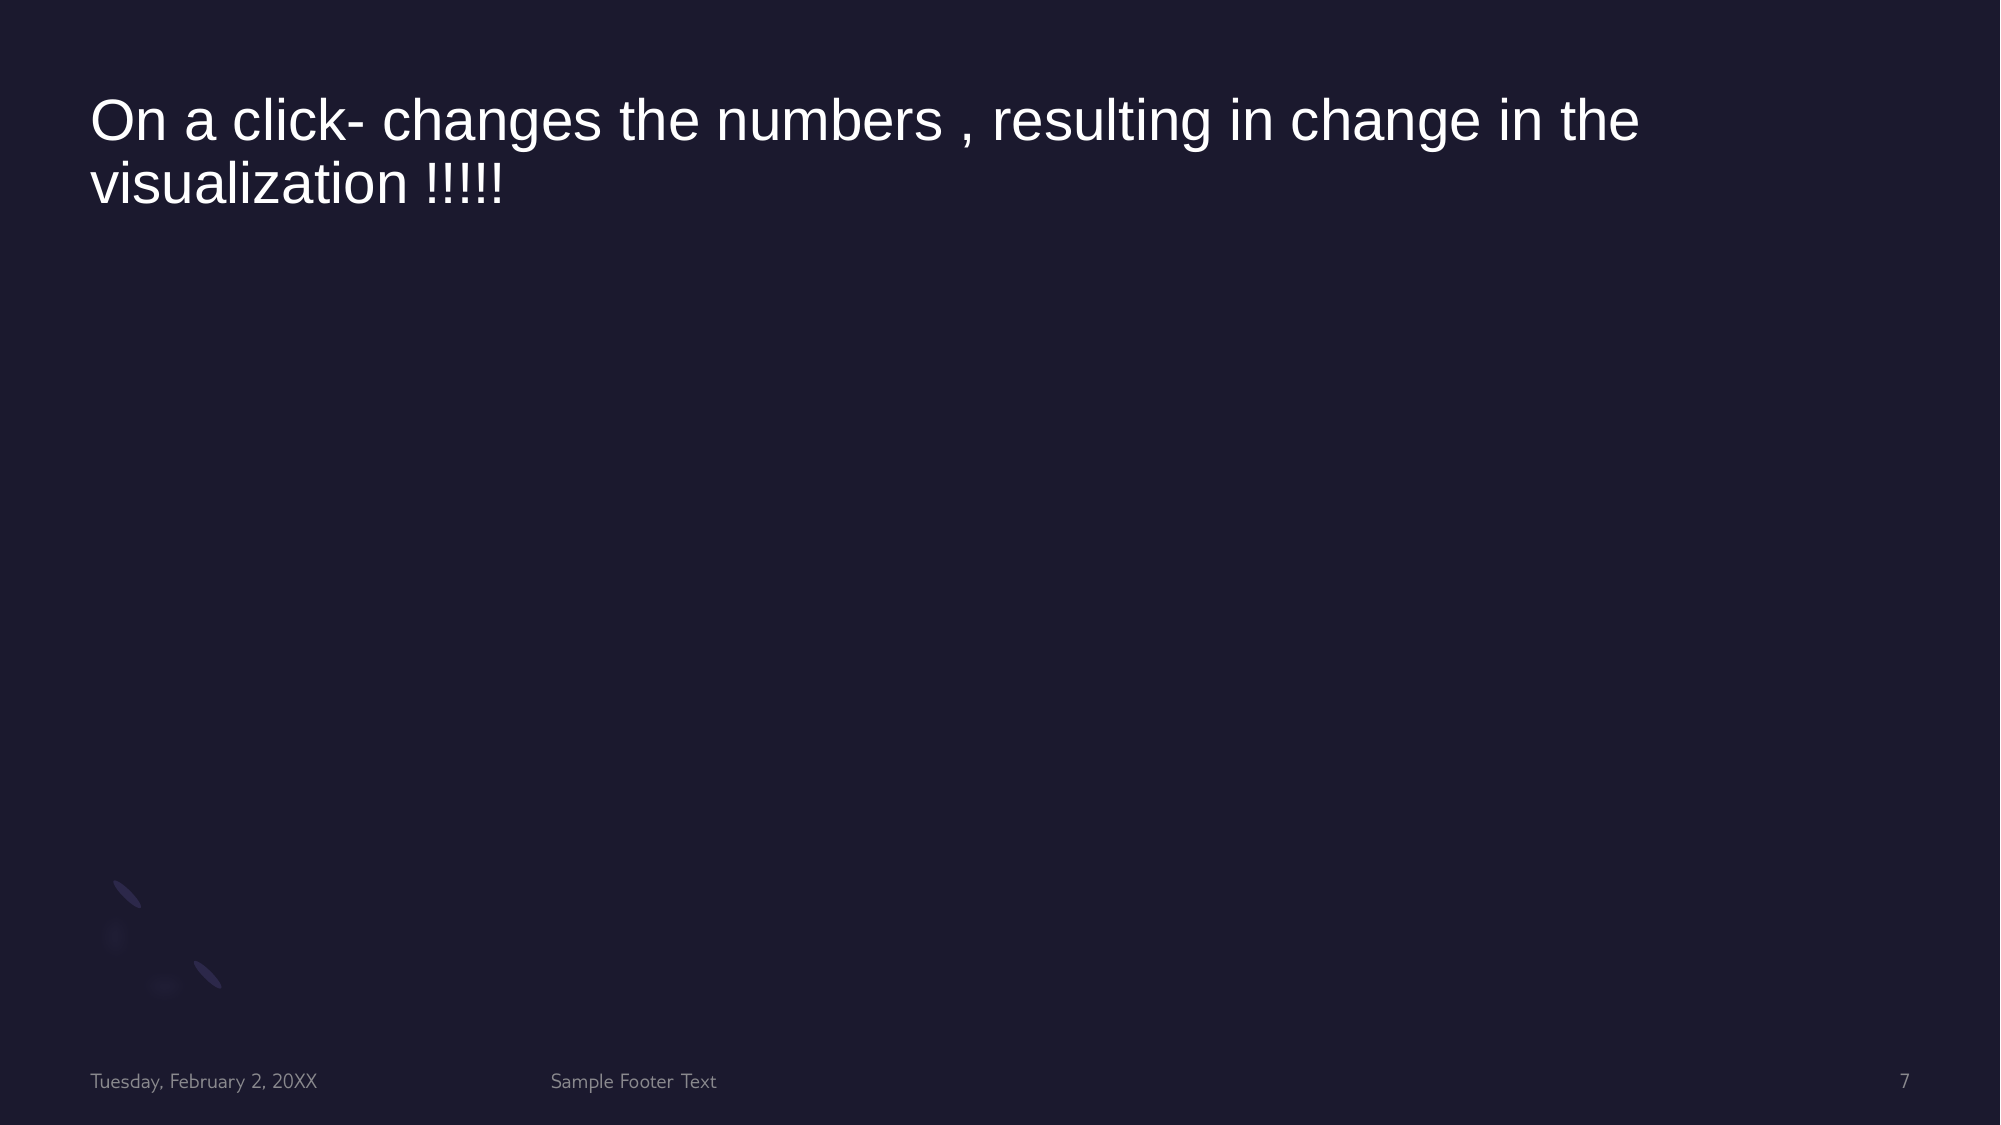

# On a click- changes the numbers , resulting in change in the visualization !!!!!

### Chart

| Category |
|---|
Tuesday, February 2, 20XX
Sample Footer Text
7